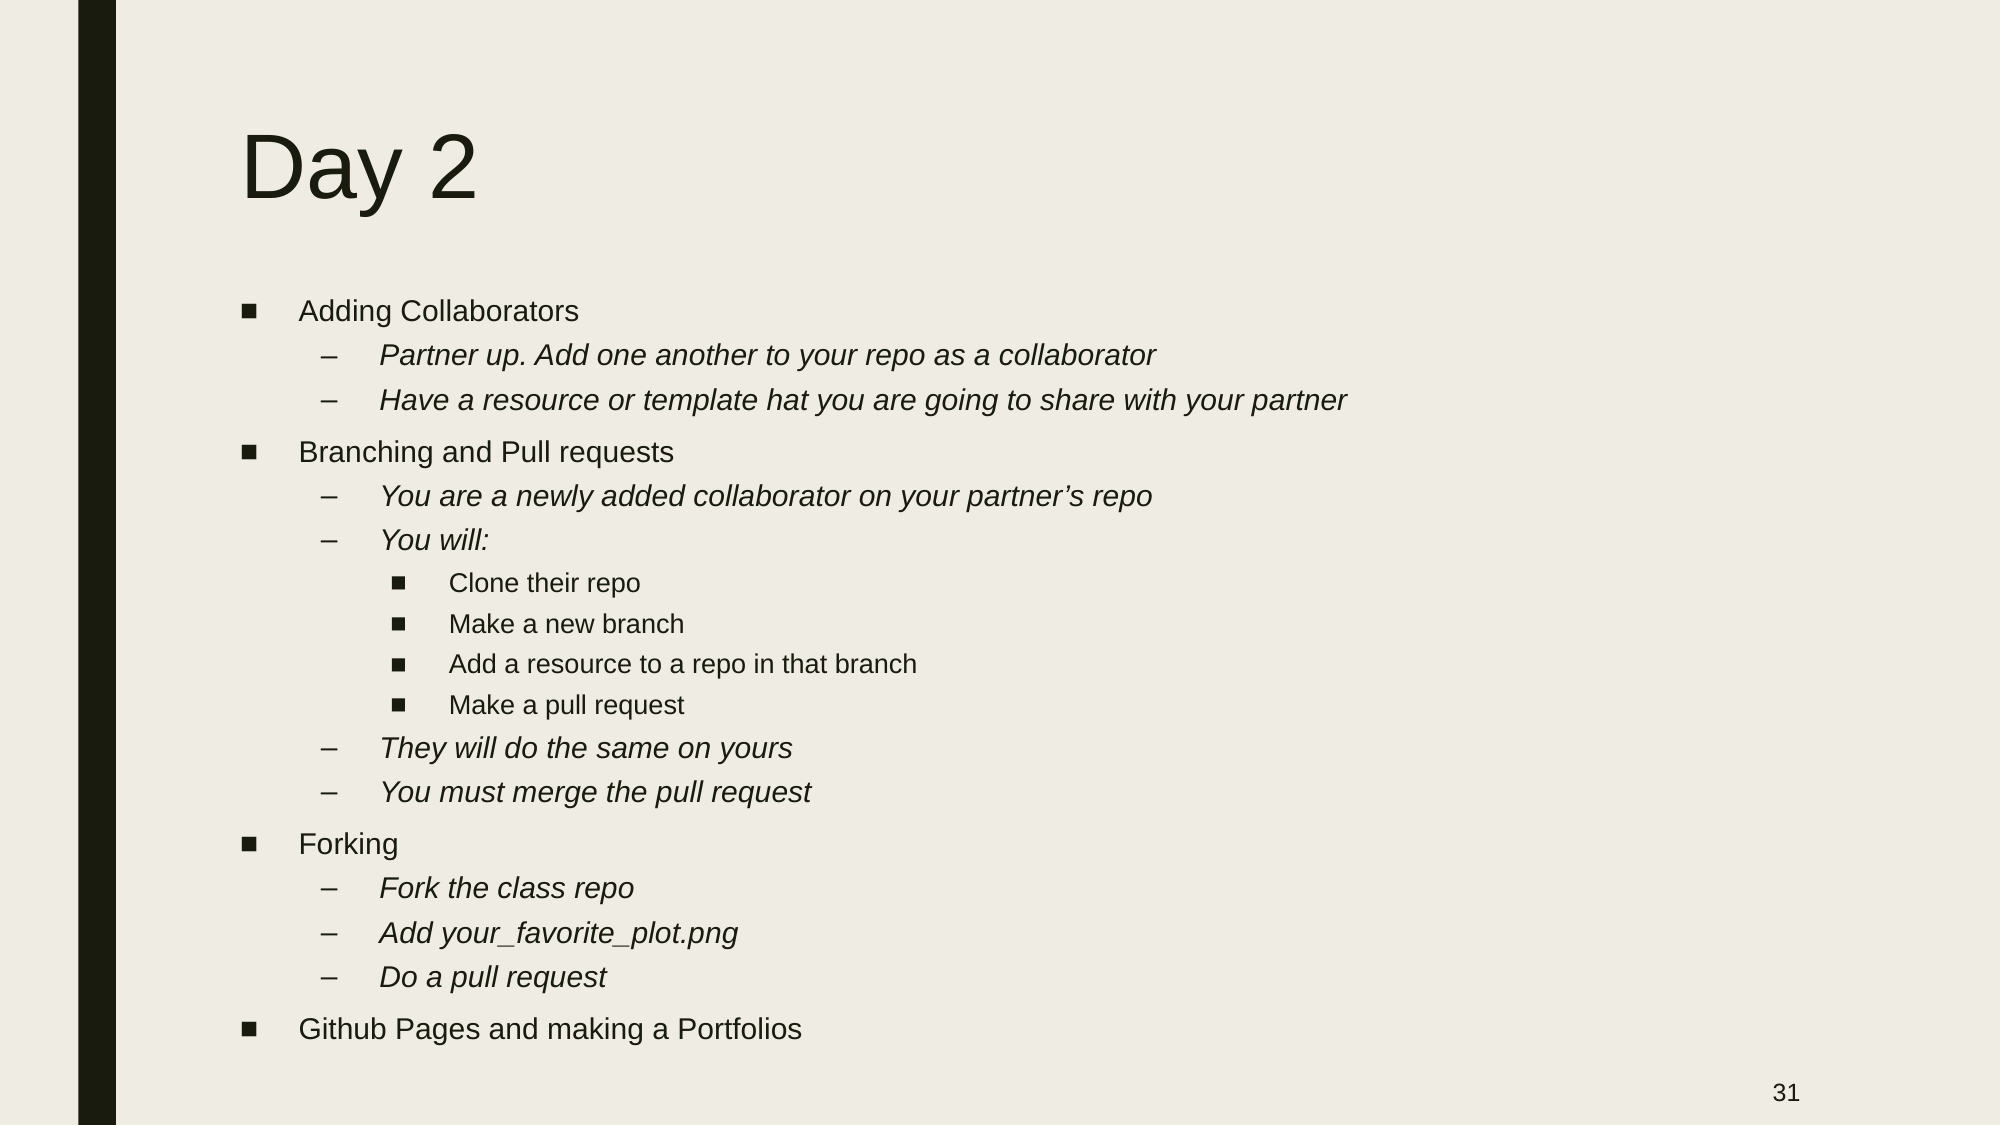

# Day 2
Adding Collaborators
Partner up. Add one another to your repo as a collaborator
Have a resource or template hat you are going to share with your partner
Branching and Pull requests
You are a newly added collaborator on your partner’s repo
You will:
Clone their repo
Make a new branch
Add a resource to a repo in that branch
Make a pull request
They will do the same on yours
You must merge the pull request
Forking
Fork the class repo
Add your_favorite_plot.png
Do a pull request
Github Pages and making a Portfolios
31